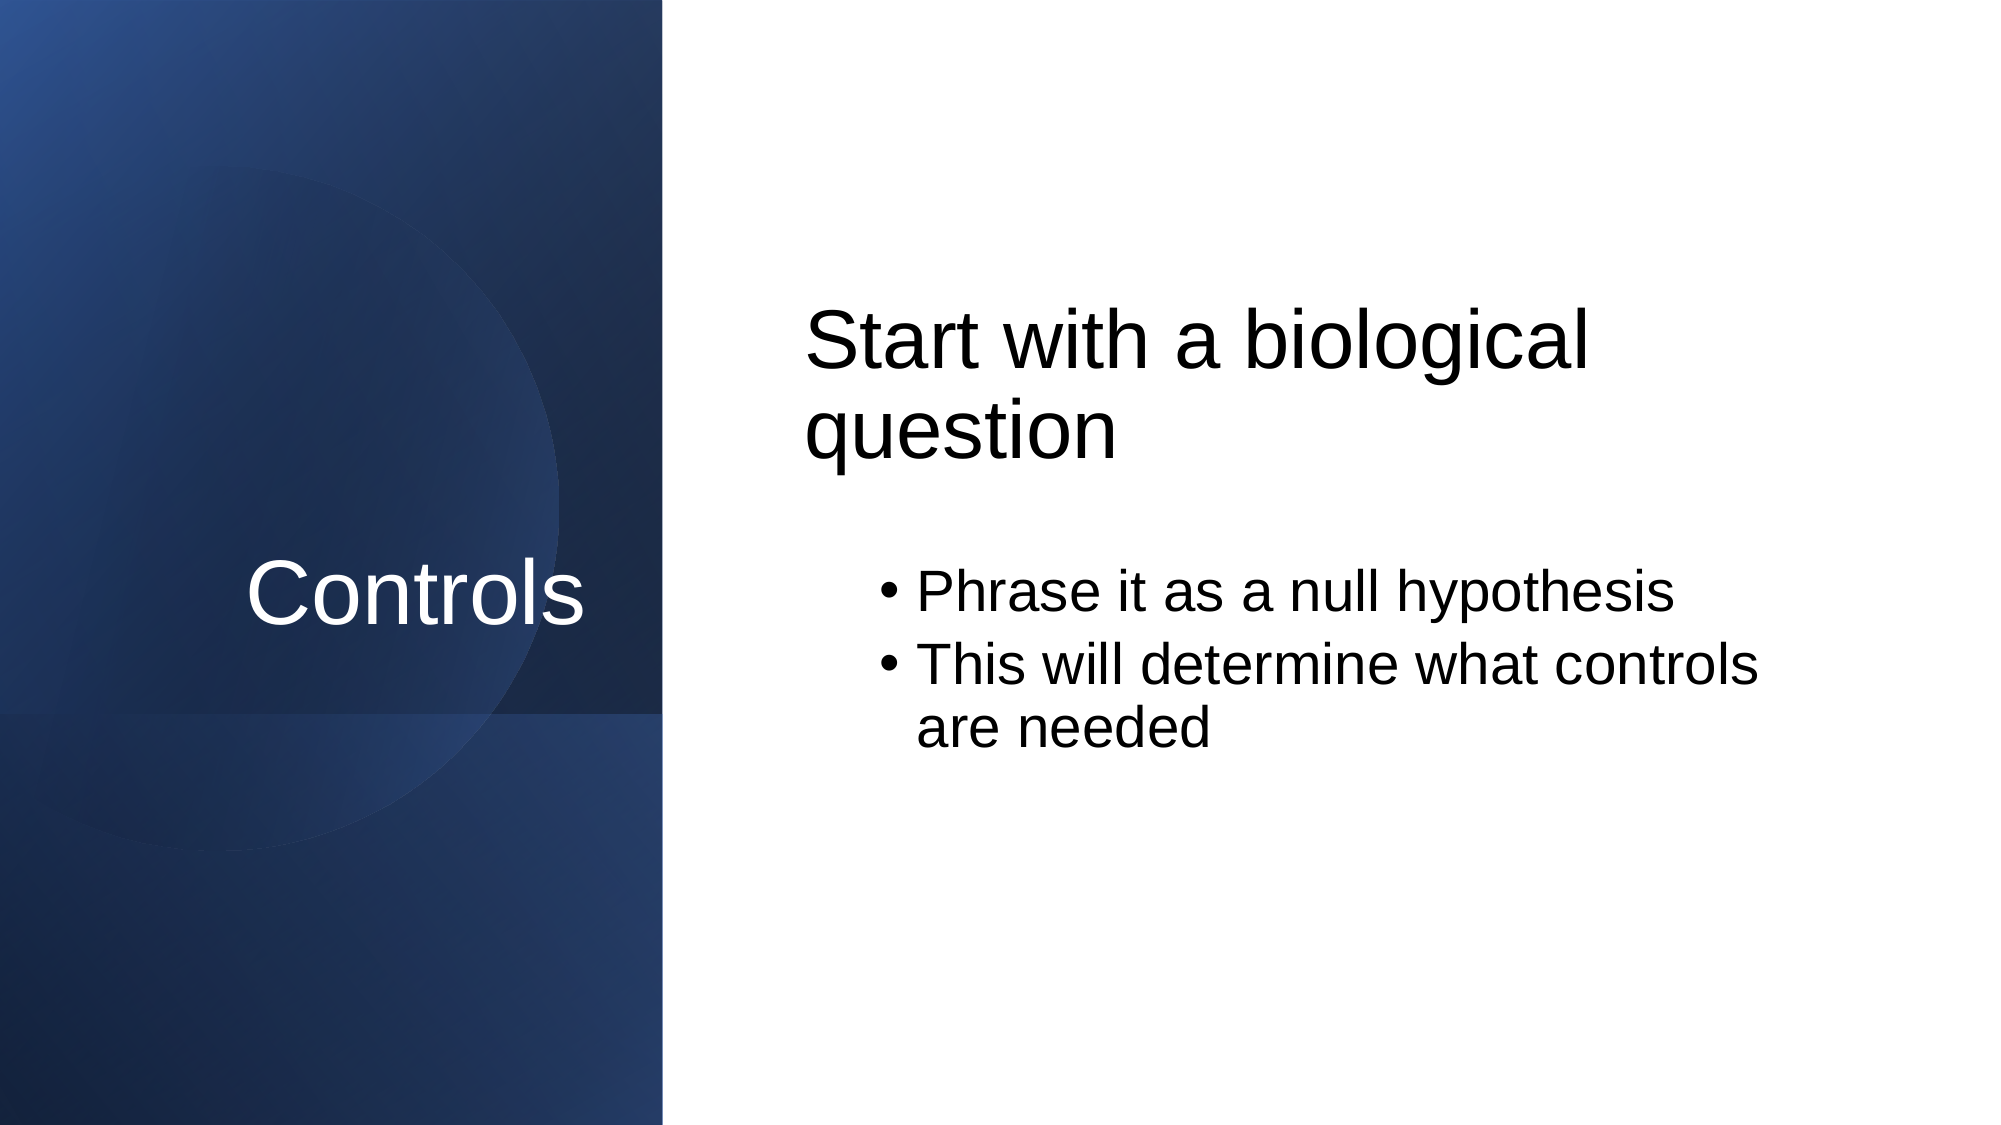

# Controls
Start with a biological question

Phrase it as a null hypothesis
This will determine what controls are needed